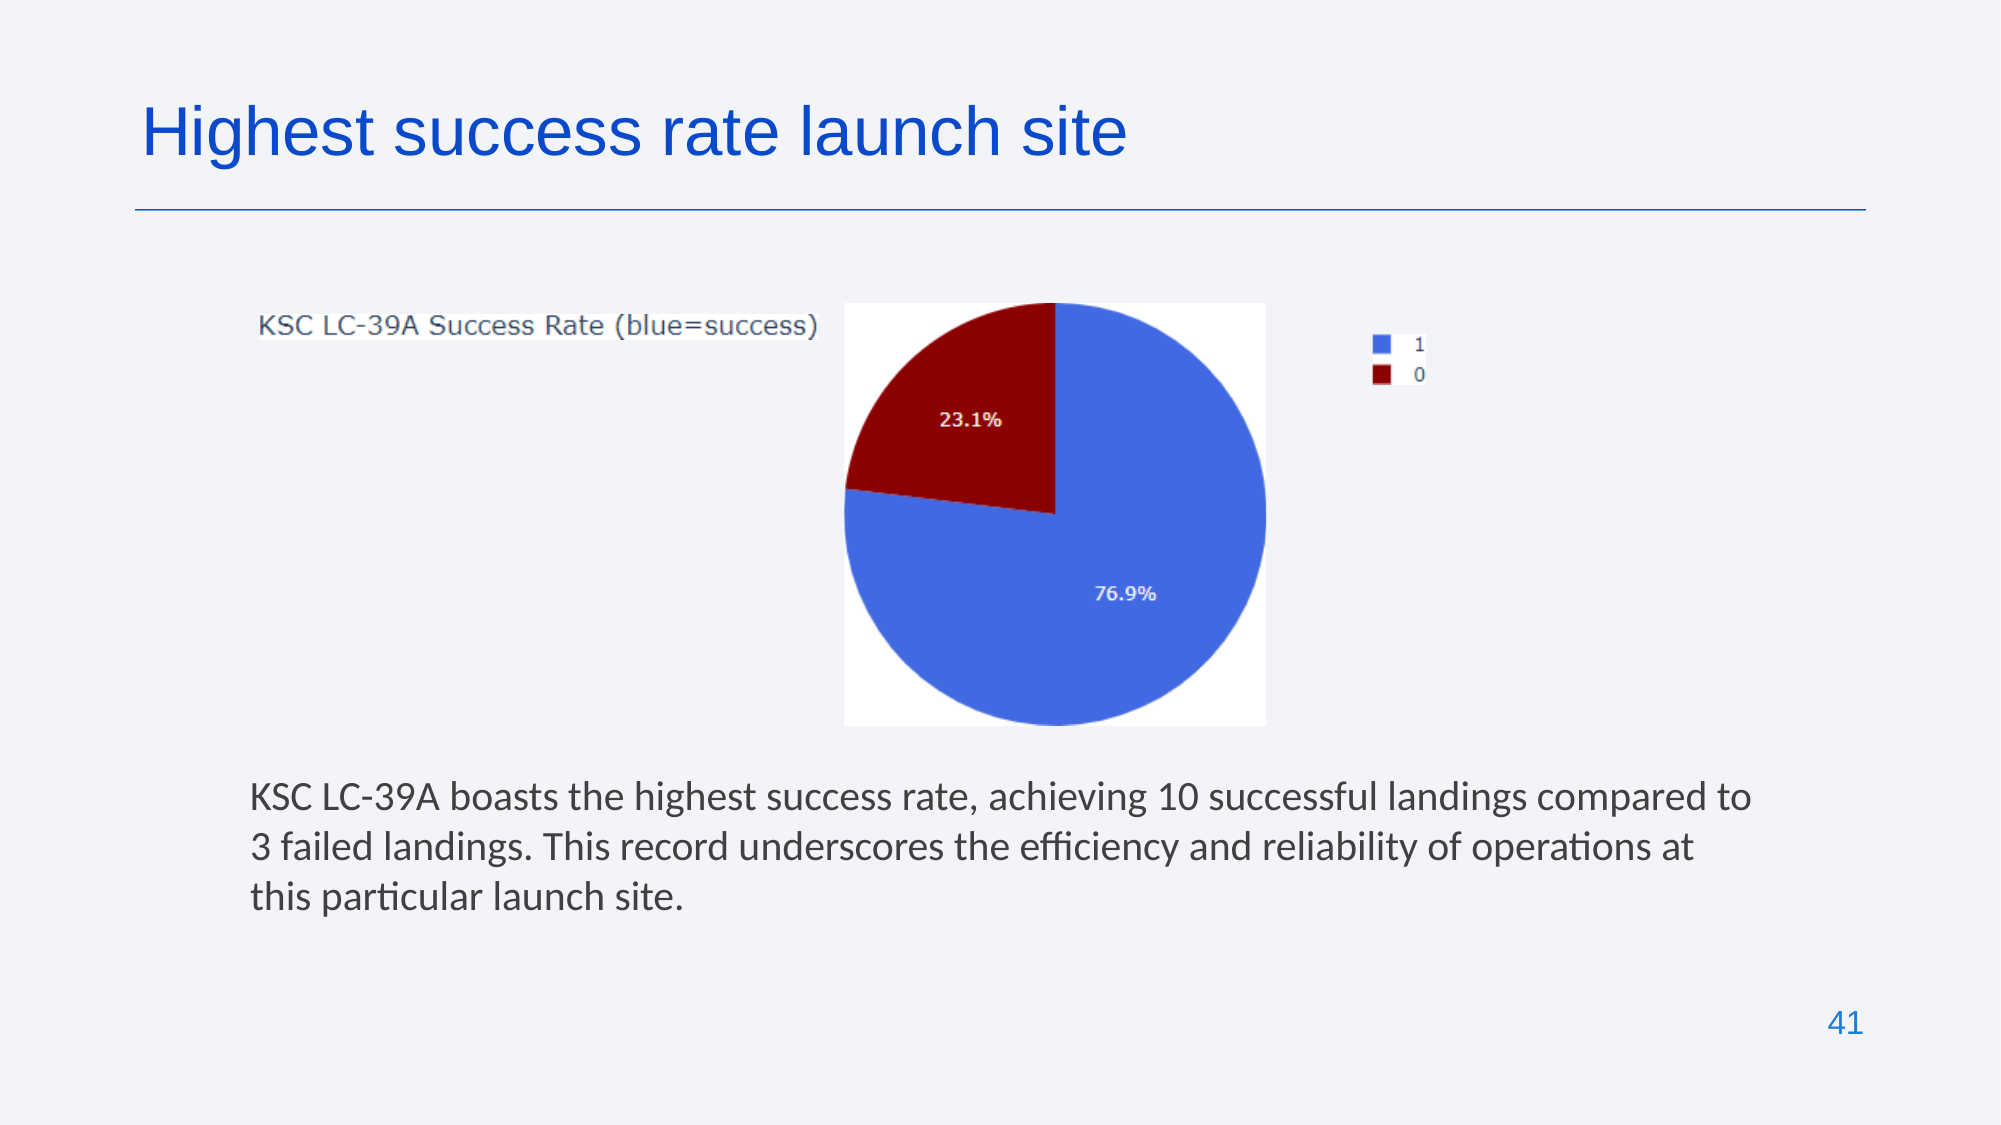

Highest success rate launch site

KSC LC-39A boasts the highest success rate, achieving 10 successful landings compared to 3 failed landings. This record underscores the efficiency and reliability of operations at this particular launch site.
41